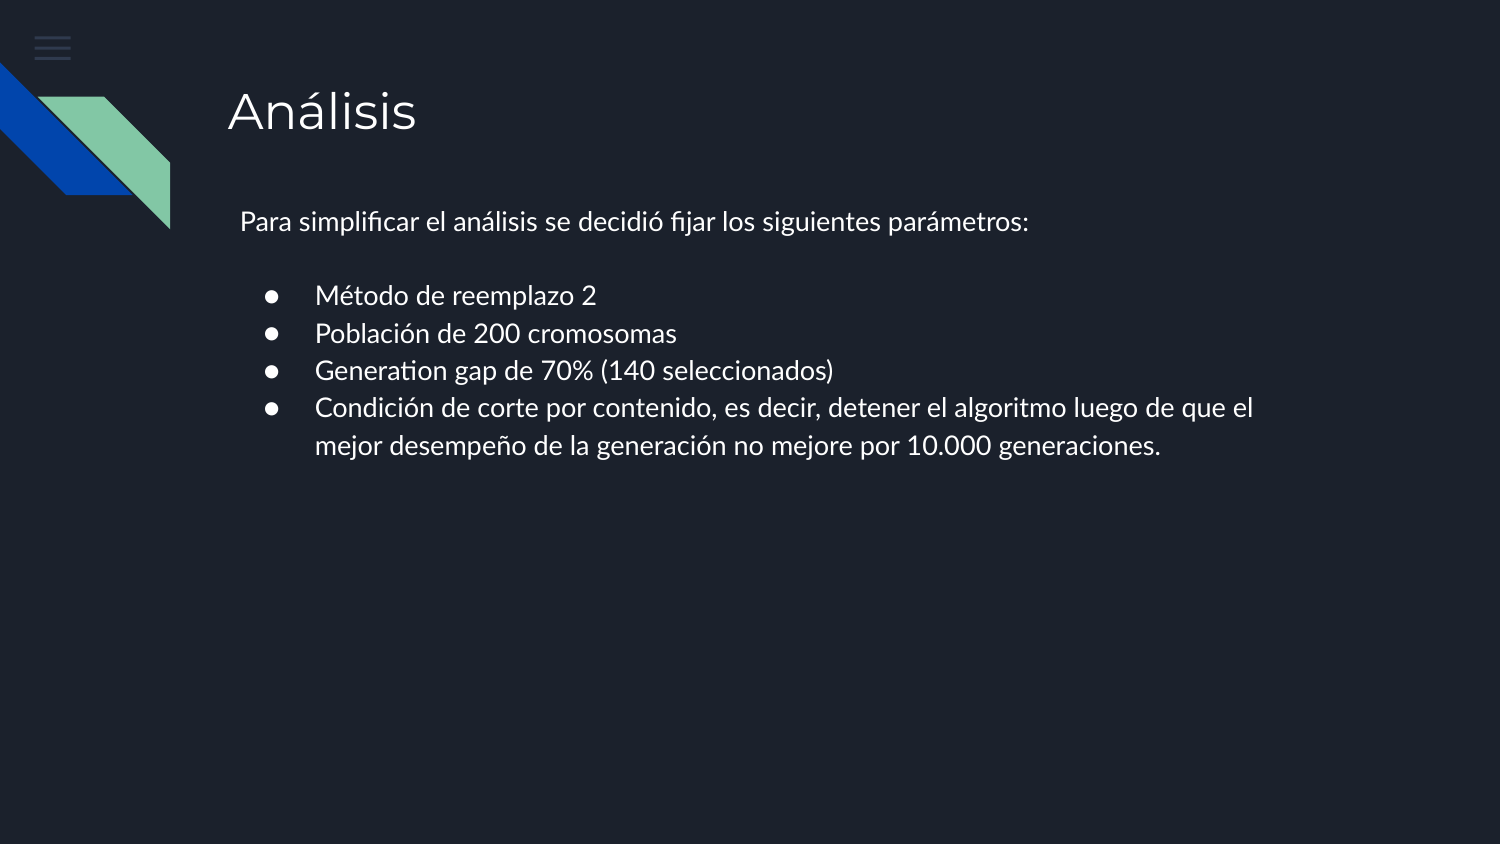

# Análisis
Para simplificar el análisis se decidió fijar los siguientes parámetros:

Método de reemplazo 2
Población de 200 cromosomas
Generation gap de 70% (140 seleccionados)
Condición de corte por contenido, es decir, detener el algoritmo luego de que el mejor desempeño de la generación no mejore por 10.000 generaciones.